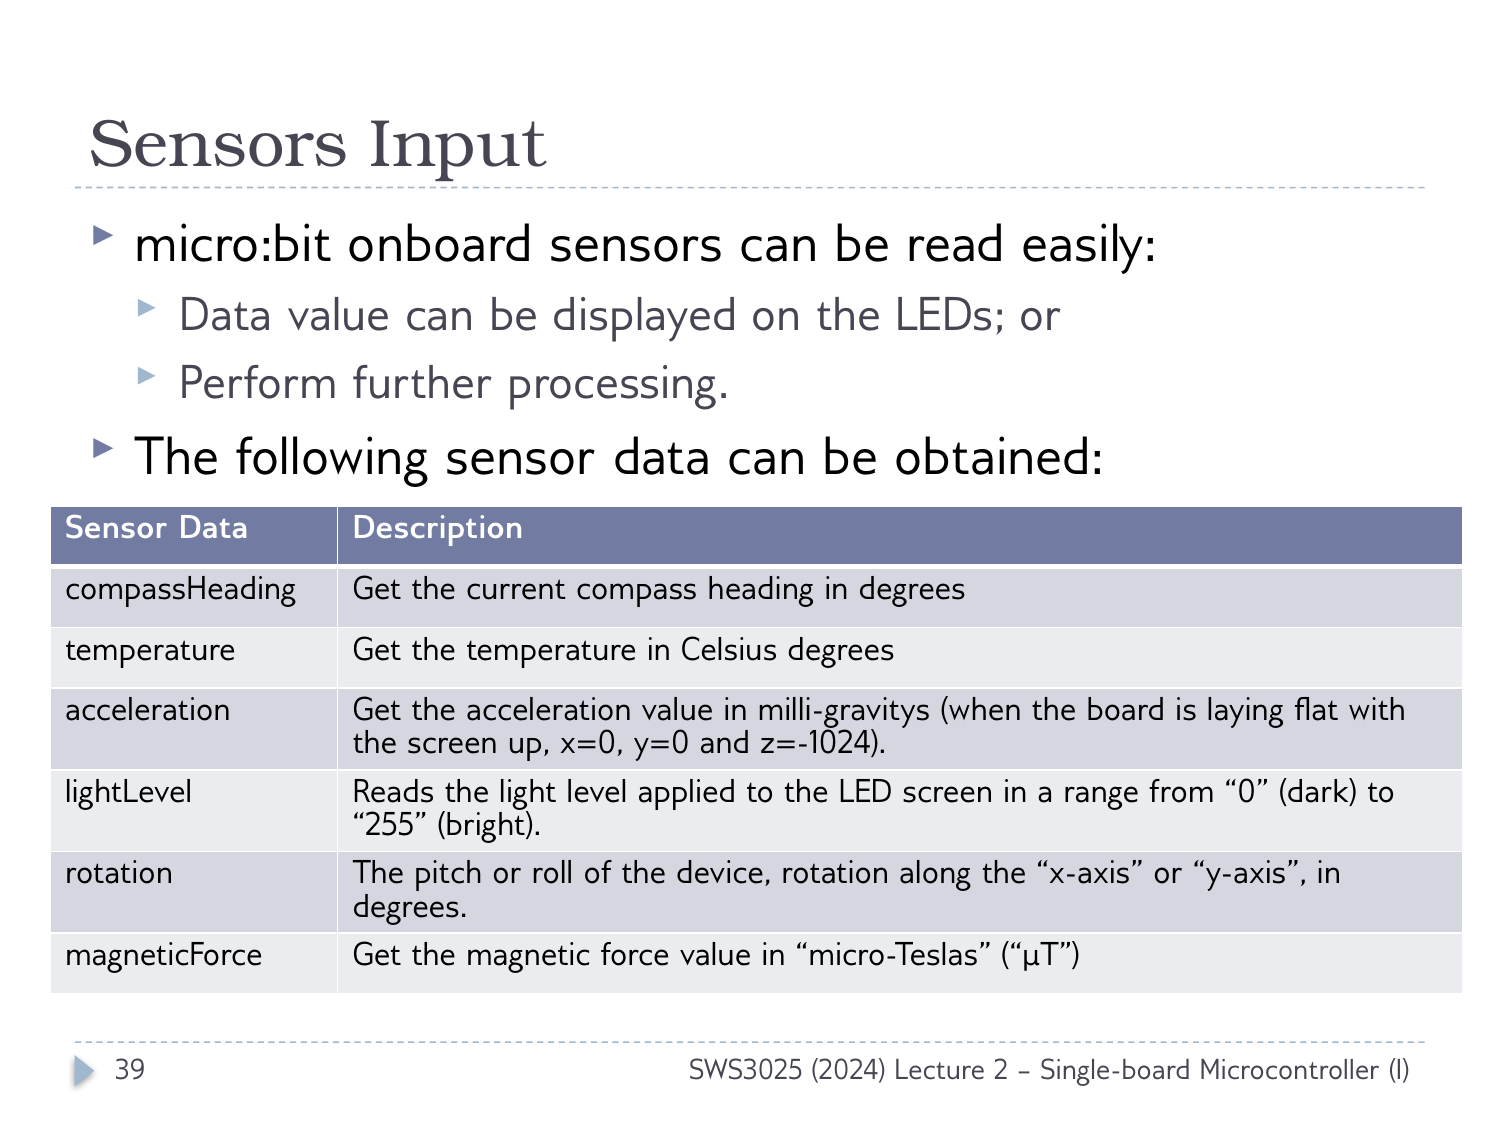

# Sensors Input
micro:bit onboard sensors can be read easily:
Data value can be displayed on the LEDs; or
Perform further processing.
The following sensor data can be obtained:
| Sensor Data | Description |
| --- | --- |
| compassHeading | Get the current compass heading in degrees |
| temperature | Get the temperature in Celsius degrees |
| acceleration | Get the acceleration value in milli-gravitys (when the board is laying flat with the screen up, x=0, y=0 and z=-1024). |
| lightLevel | Reads the light level applied to the LED screen in a range from “0” (dark) to “255” (bright). |
| rotation | The pitch or roll of the device, rotation along the “x-axis” or “y-axis”, in degrees. |
| magneticForce | Get the magnetic force value in “micro-Teslas” (“µT”) |
39
SWS3025 (2024) Lecture 2 – Single-board Microcontroller (I)